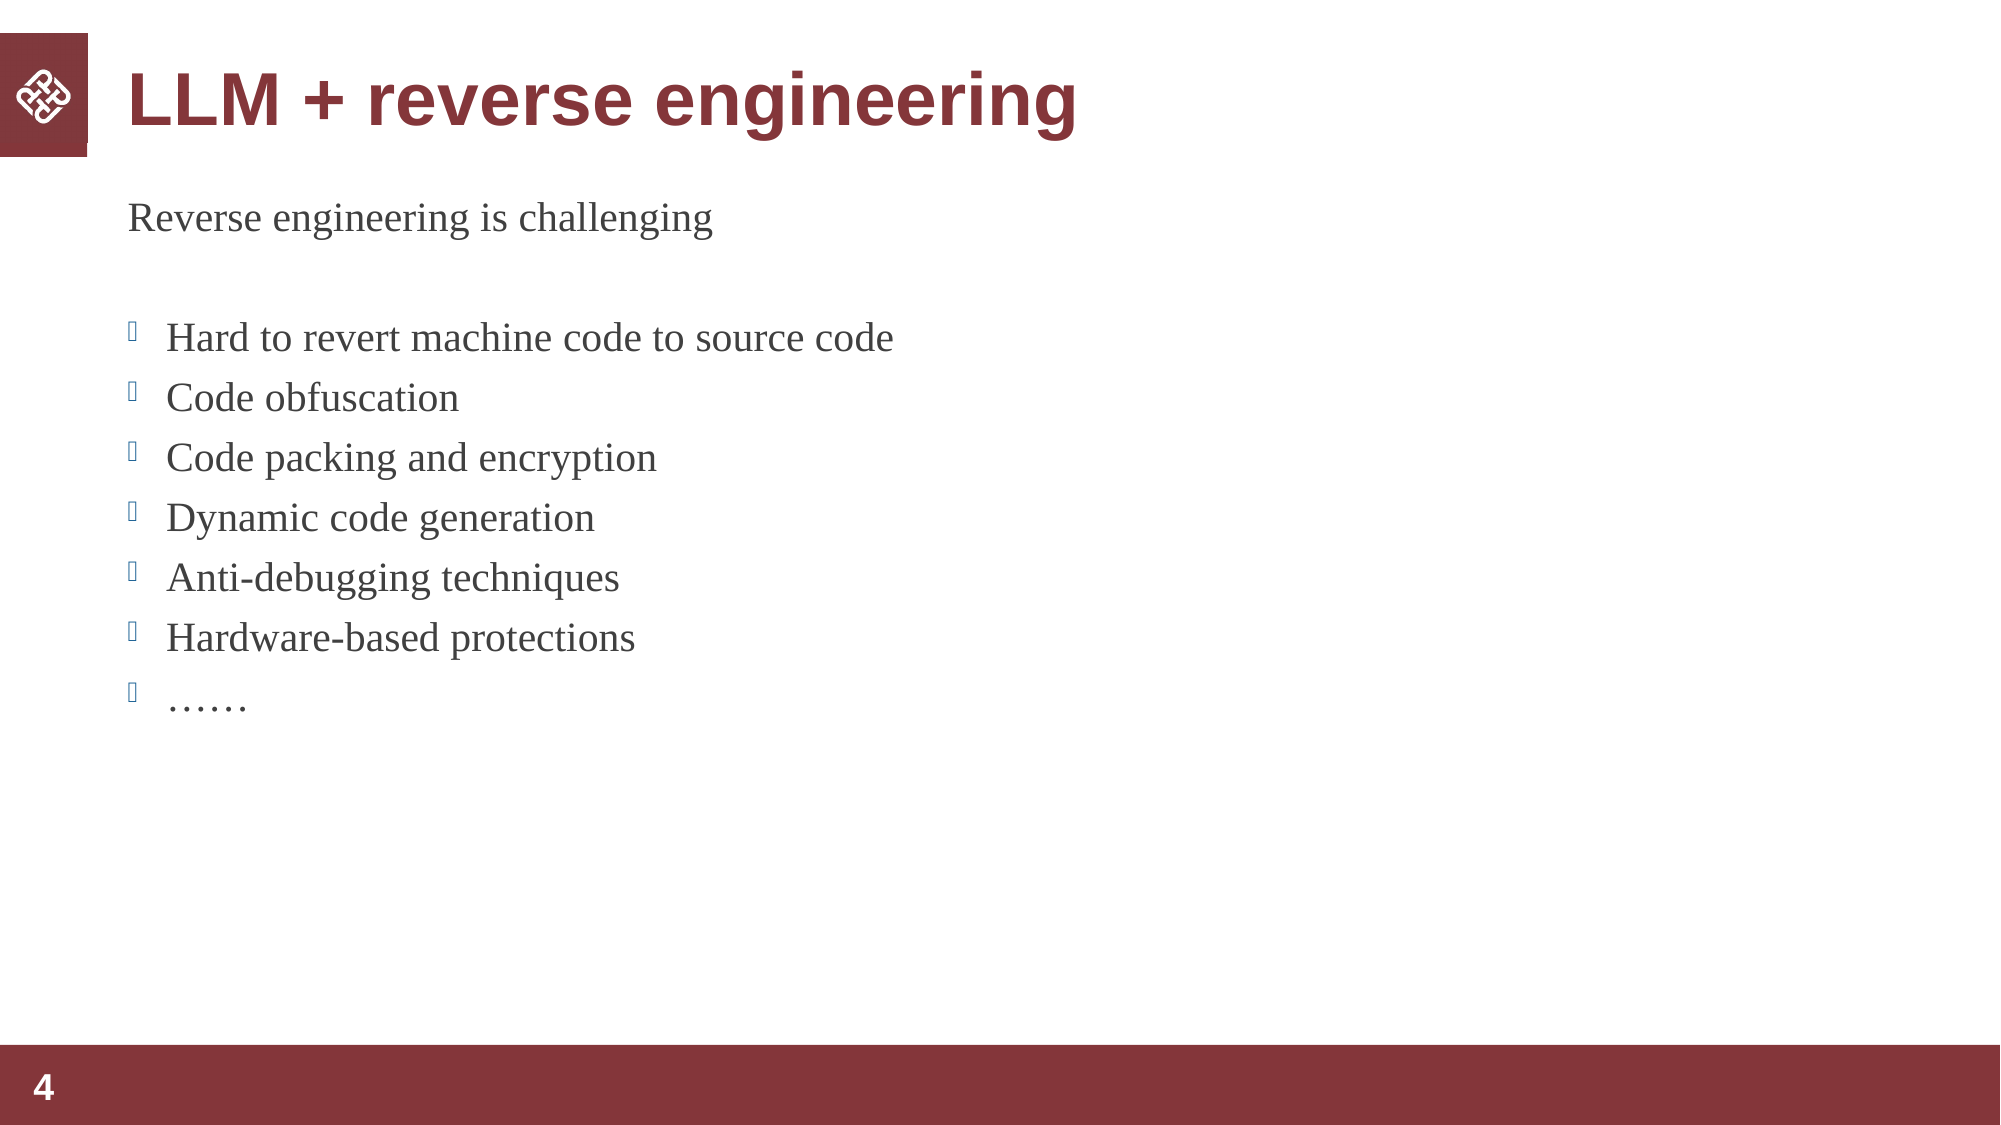

# LLM + reverse engineering
Reverse engineering is challenging

Hard to revert machine code to source code
Code obfuscation
Code packing and encryption
Dynamic code generation
Anti-debugging techniques
Hardware-based protections
……